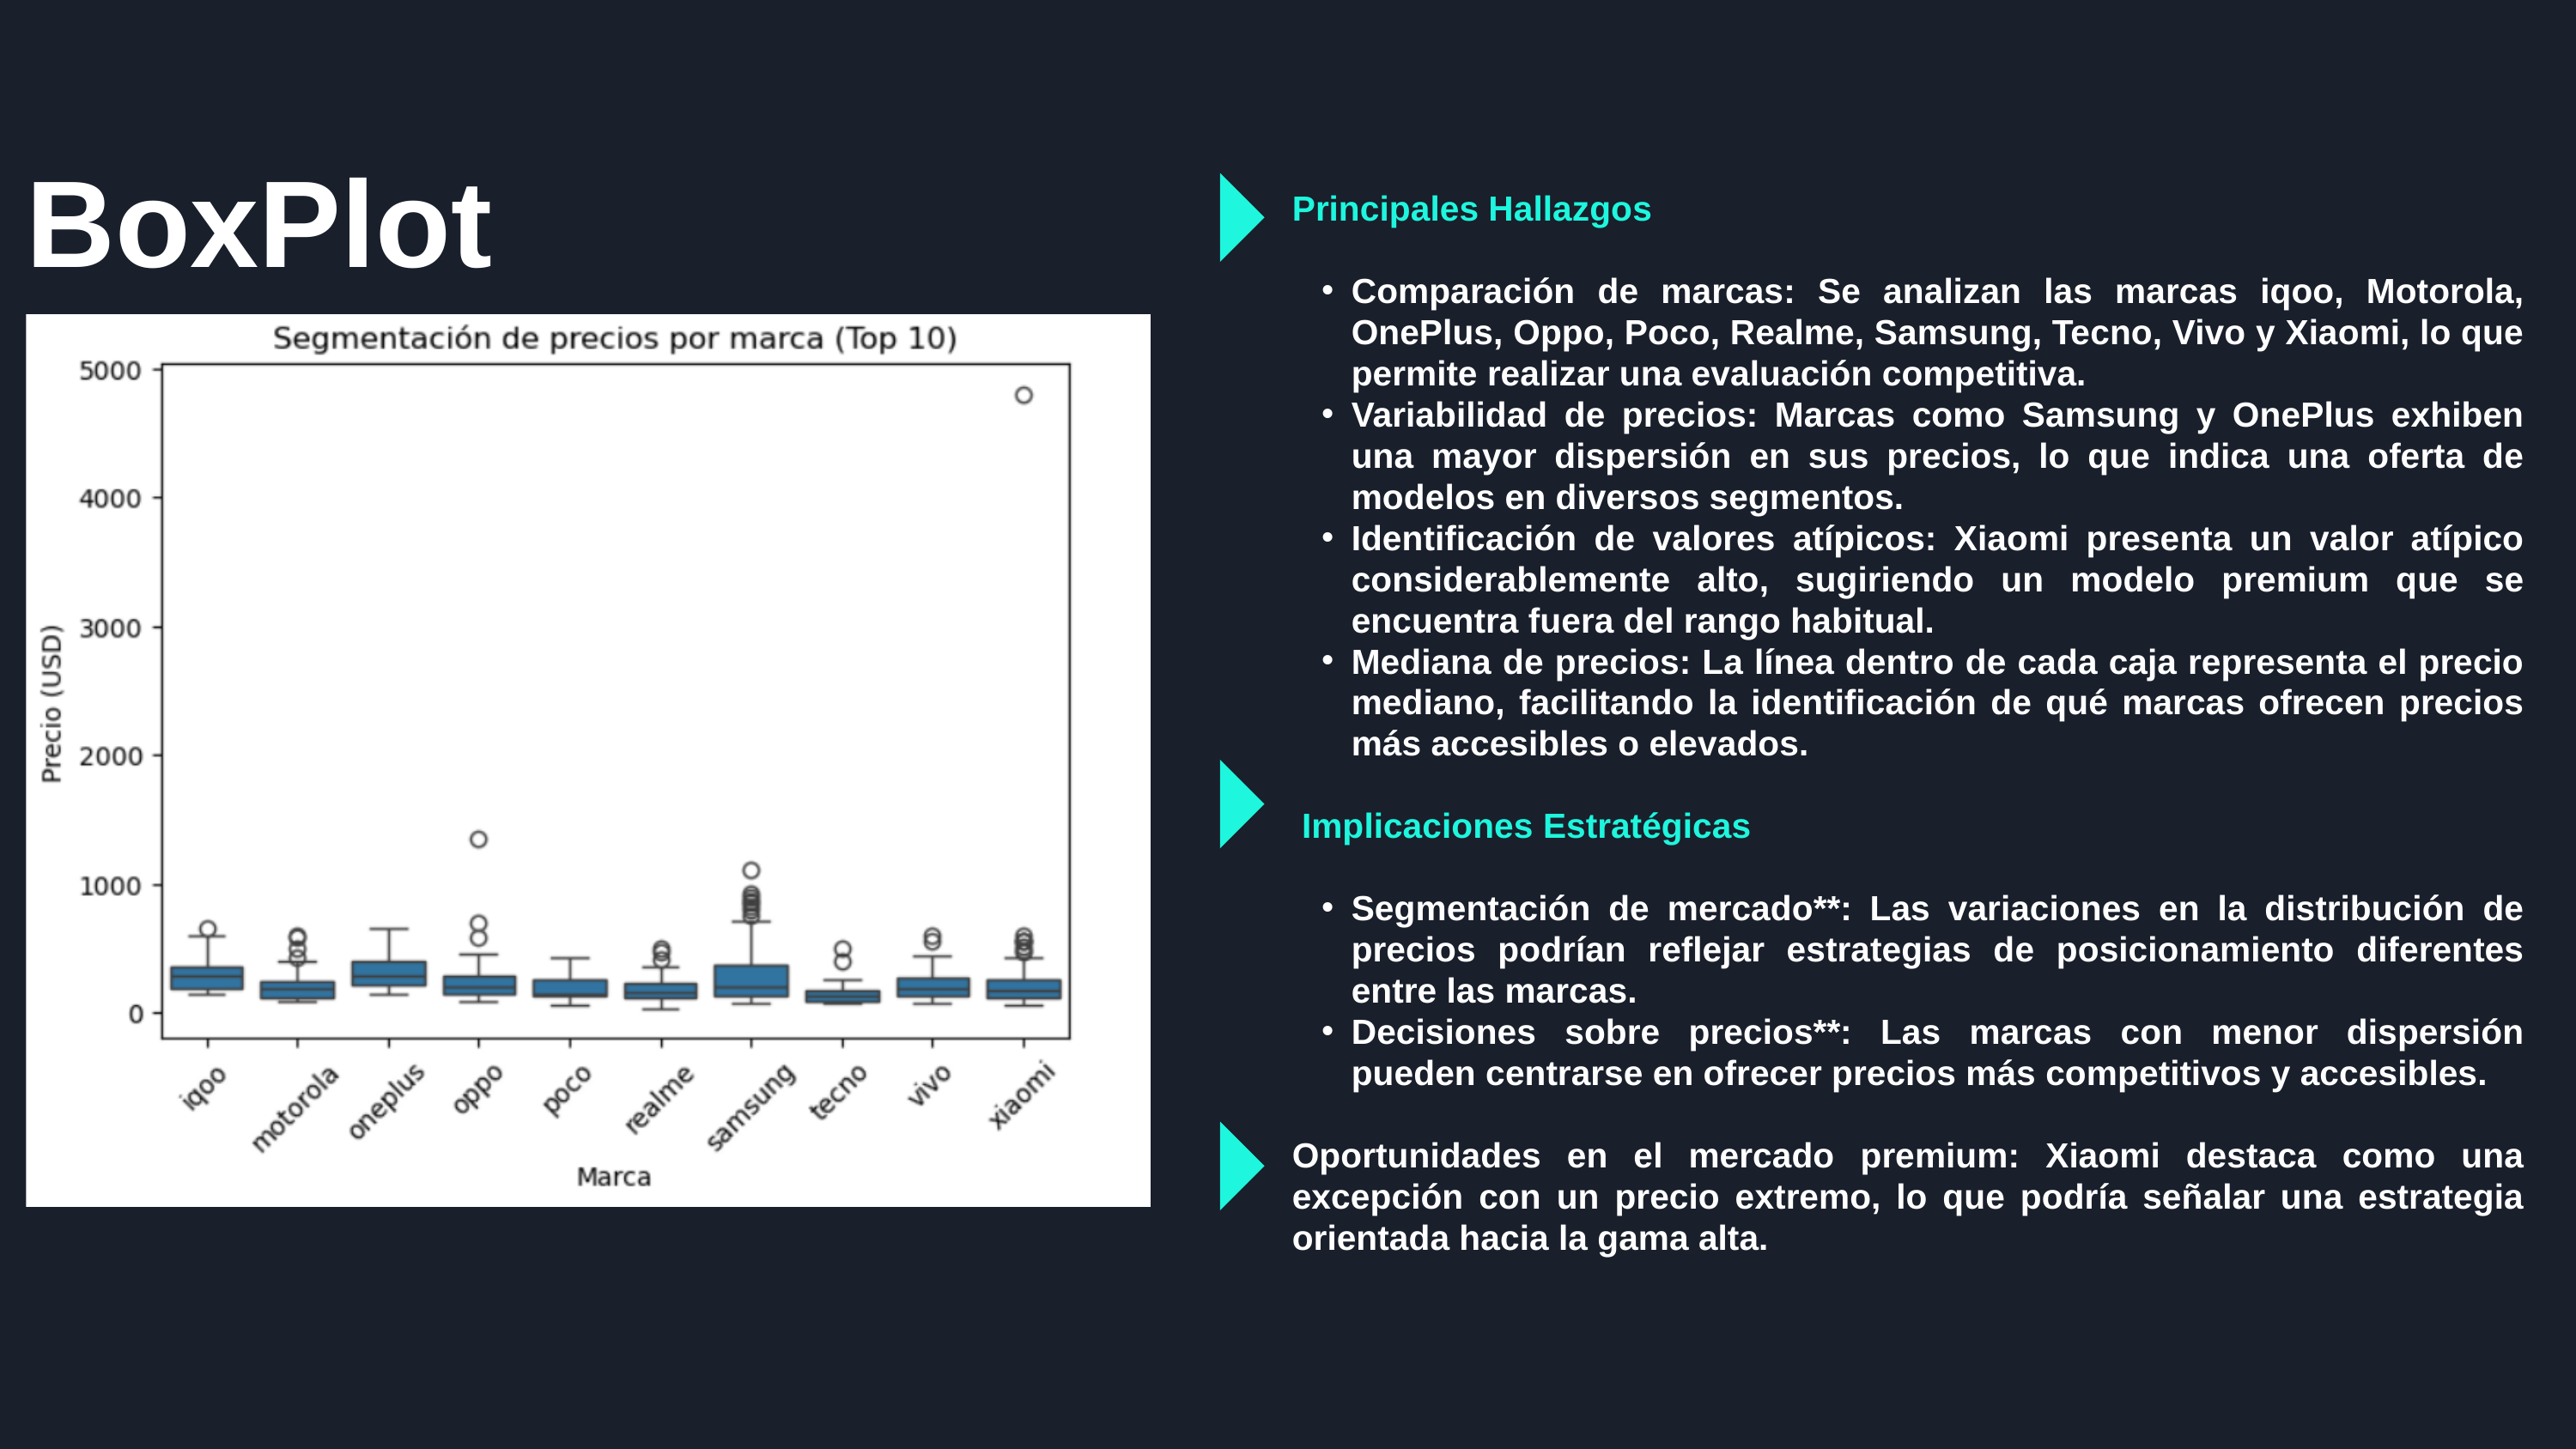

BoxPlot

Principales Hallazgos

Comparación de marcas: Se analizan las marcas iqoo, Motorola, OnePlus, Oppo, Poco, Realme, Samsung, Tecno, Vivo y Xiaomi, lo que permite realizar una evaluación competitiva.
Variabilidad de precios: Marcas como Samsung y OnePlus exhiben una mayor dispersión en sus precios, lo que indica una oferta de modelos en diversos segmentos.
Identificación de valores atípicos: Xiaomi presenta un valor atípico considerablemente alto, sugiriendo un modelo premium que se encuentra fuera del rango habitual.
Mediana de precios: La línea dentro de cada caja representa el precio mediano, facilitando la identificación de qué marcas ofrecen precios más accesibles o elevados.

 Implicaciones Estratégicas

Segmentación de mercado**: Las variaciones en la distribución de precios podrían reflejar estrategias de posicionamiento diferentes entre las marcas.
Decisiones sobre precios**: Las marcas con menor dispersión pueden centrarse en ofrecer precios más competitivos y accesibles.

Oportunidades en el mercado premium: Xiaomi destaca como una excepción con un precio extremo, lo que podría señalar una estrategia orientada hacia la gama alta.